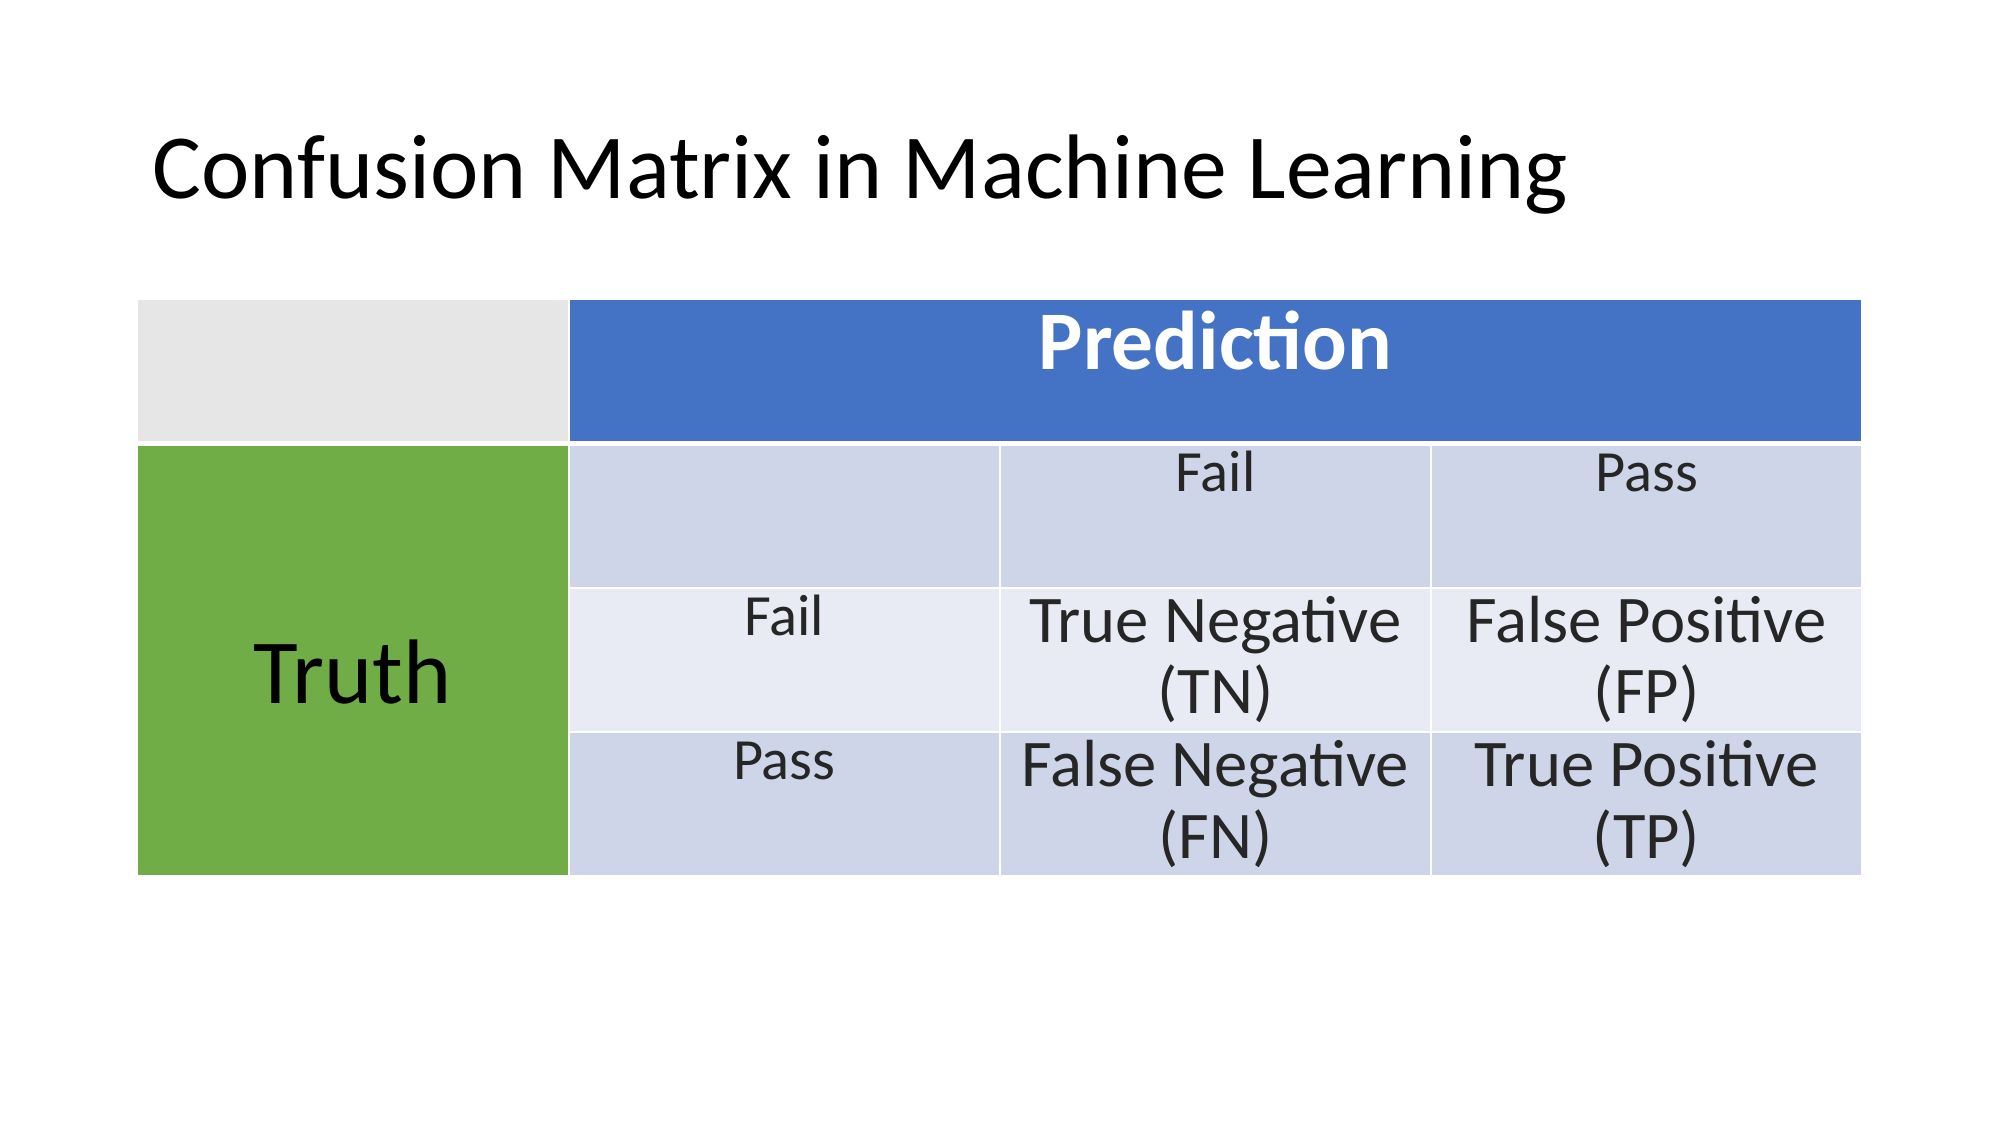

# Confusion Matrix in Machine Learning
|  | Prediction |  |  |
| --- | --- | --- | --- |
| Truth |  | Fail | Pass |
| Truth | Fail | True Negative (TN) | False Positive (FP) |
|  | Pass | False Negative (FN) | True Positive (TP) |